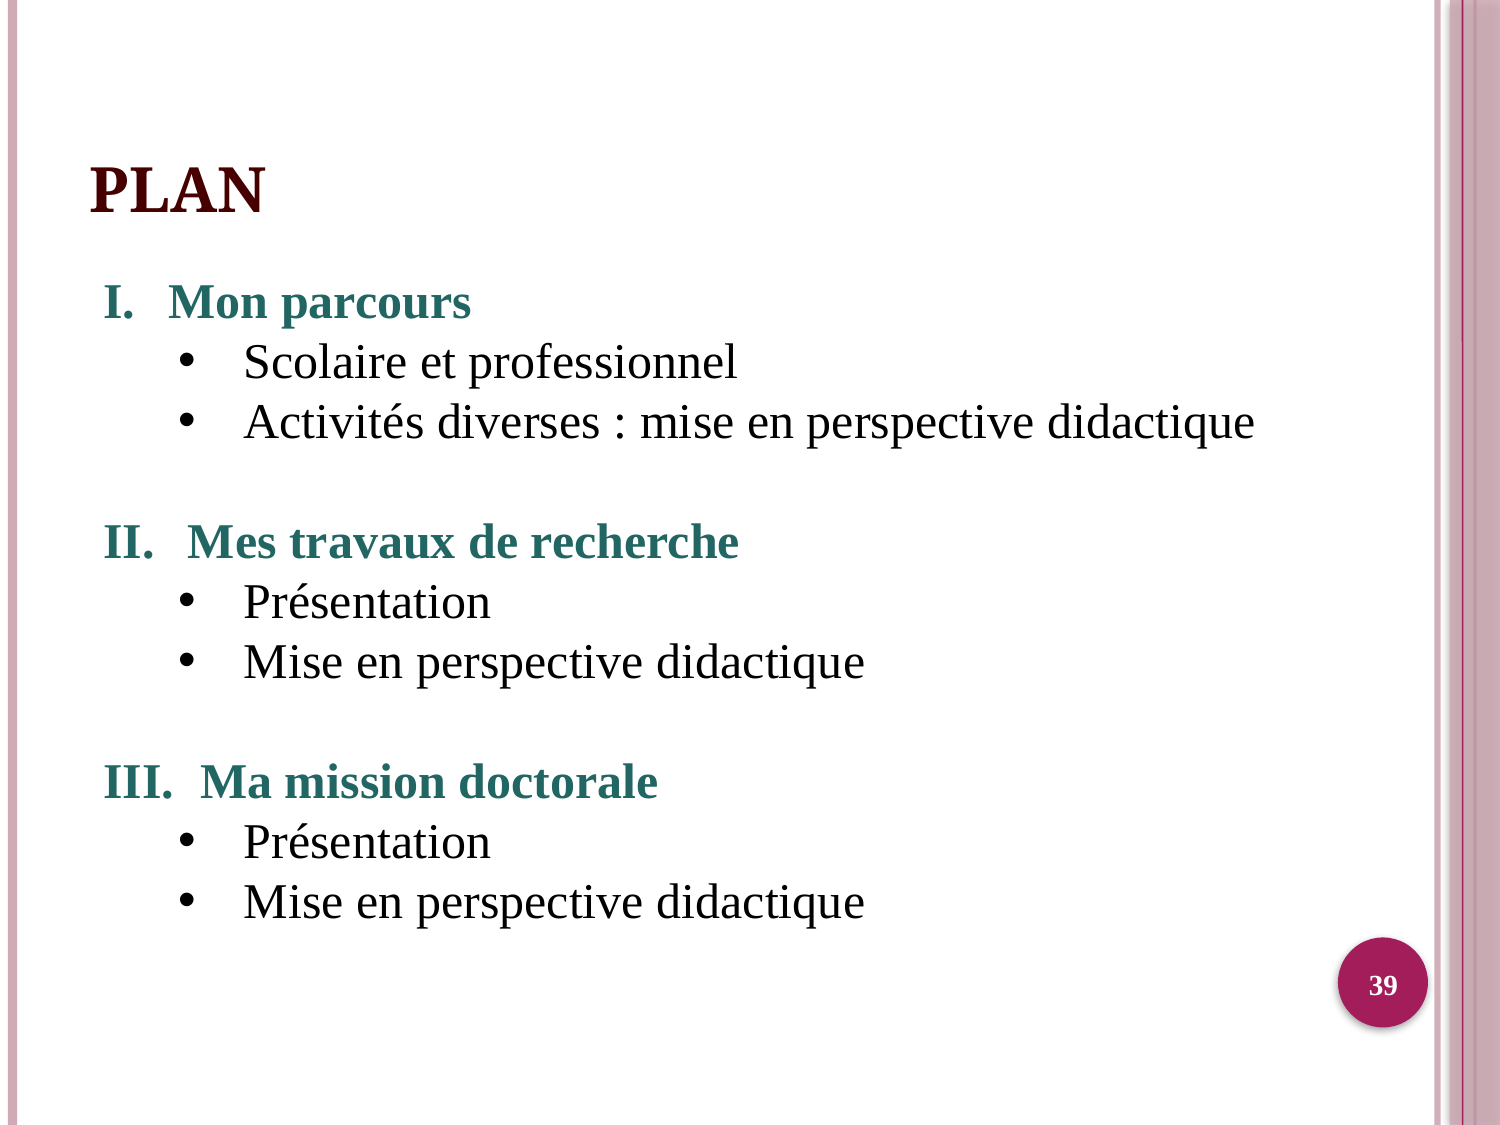

# Plan
Mon parcours
Scolaire et professionnel
Activités diverses : mise en perspective didactique

Mes travaux de recherche
Présentation
Mise en perspective didactique

 Ma mission doctorale
Présentation
Mise en perspective didactique

39